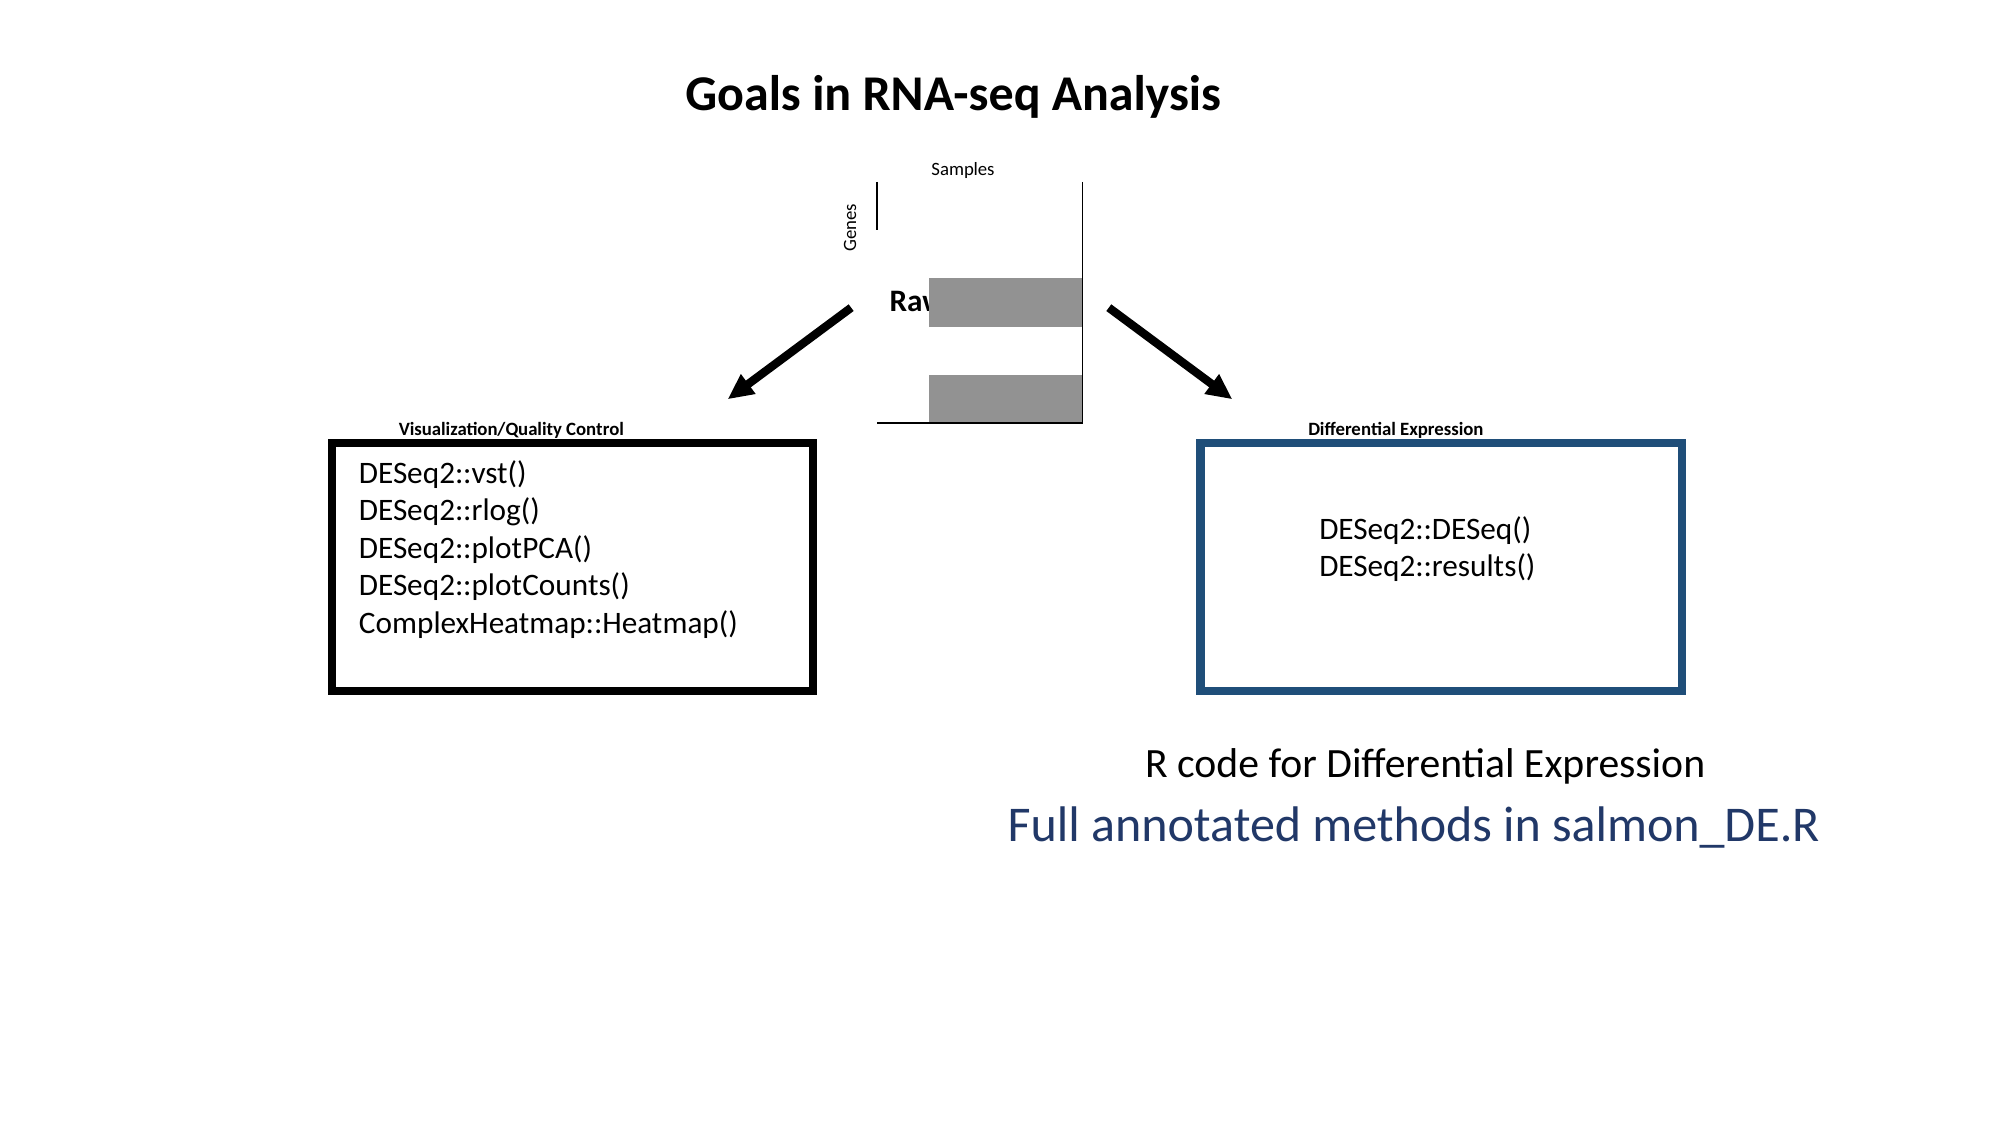

Goals in RNA-seq Analysis
Samples
|  |  |  |  |
| --- | --- | --- | --- |
|  |  |  |  |
|  |  |  |  |
|  |  |  |  |
|  |  |  |  |
Genes
Raw Counts

Visualization/Quality Control
Differential Expression

DESeq2::vst()
DESeq2::rlog()
DESeq2::plotPCA()
DESeq2::plotCounts()
ComplexHeatmap::Heatmap()
DESeq2::DESeq()
DESeq2::results()
R code for Differential Expression
Full annotated methods in salmon_DE.R